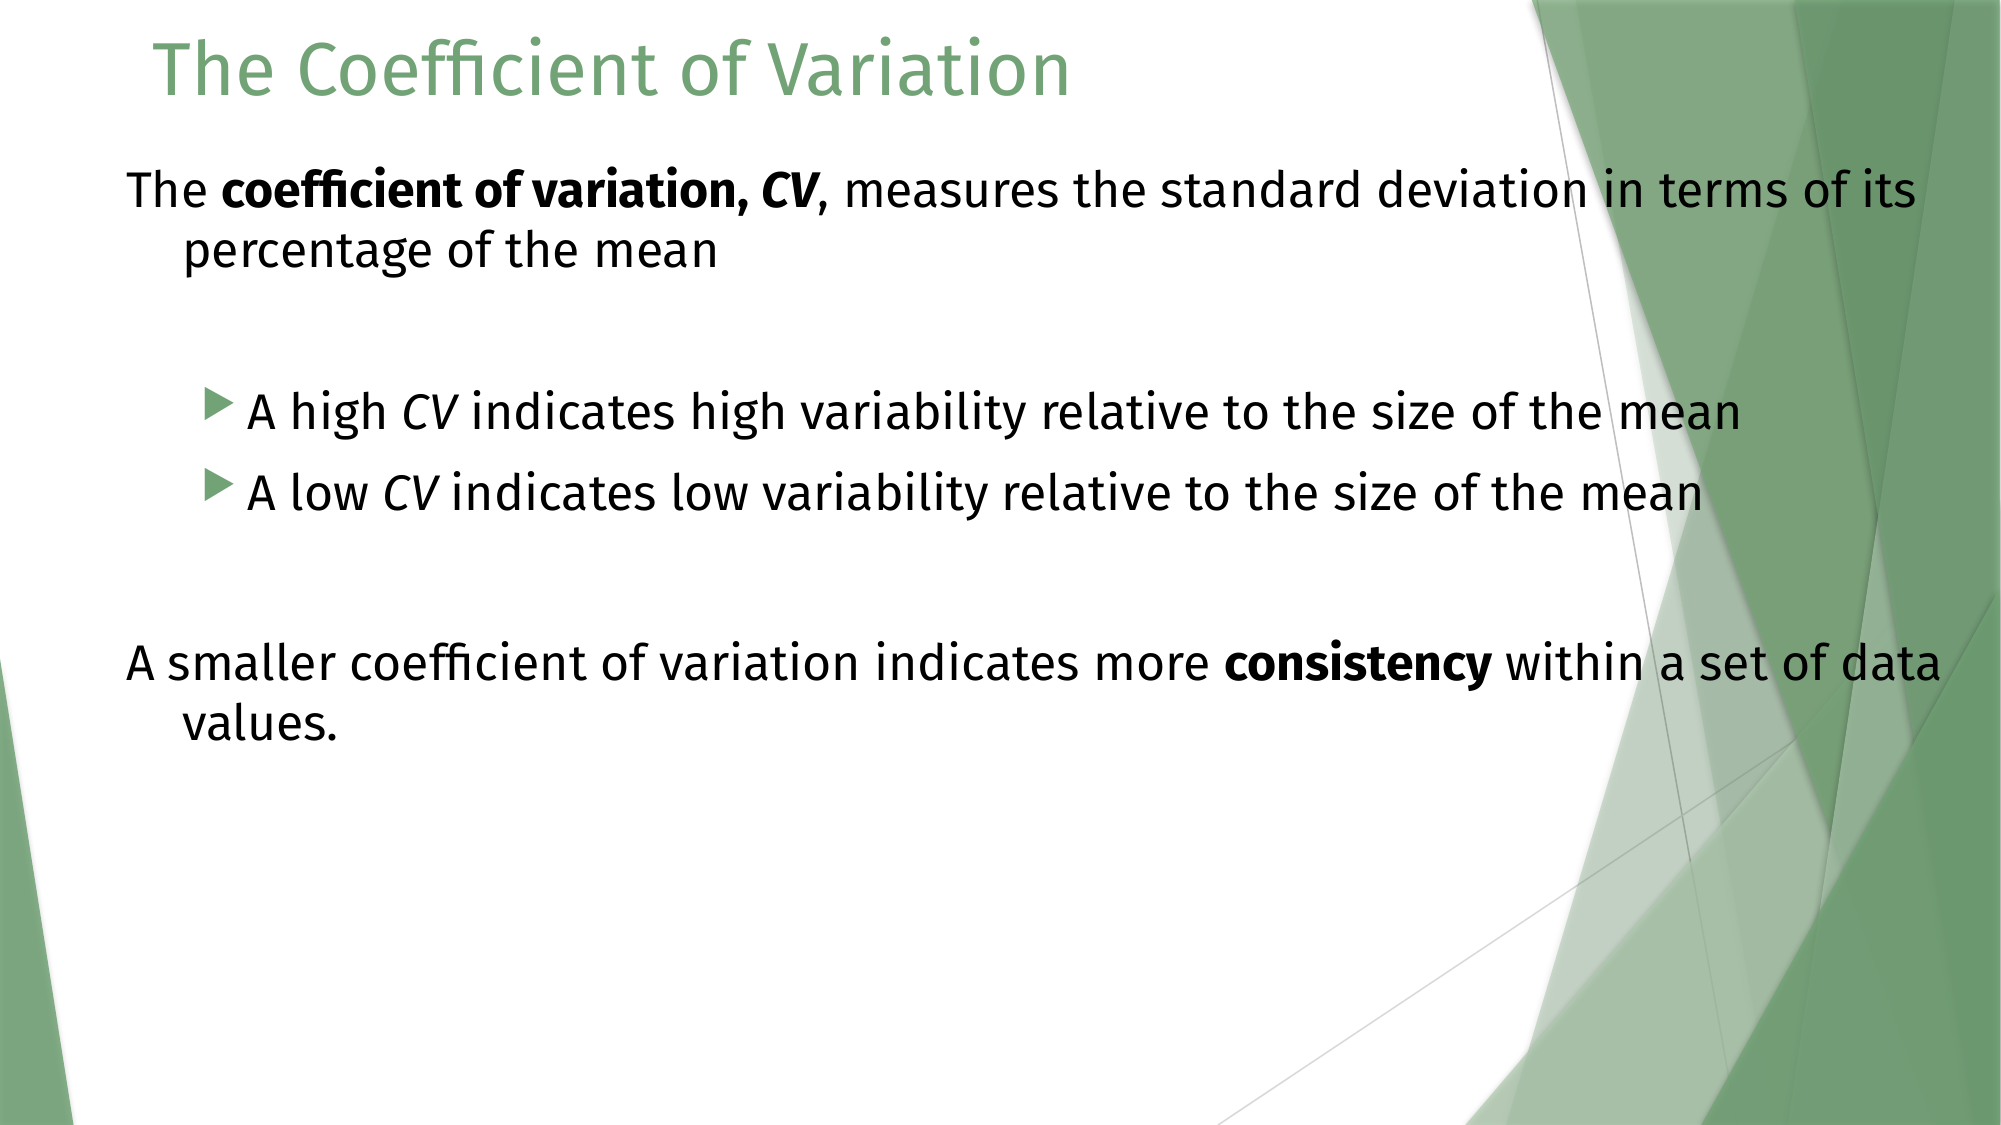

# The Coefficient of Variation
The coefficient of variation, CV, measures the standard deviation in terms of its percentage of the mean

A high CV indicates high variability relative to the size of the mean
A low CV indicates low variability relative to the size of the mean

A smaller coefficient of variation indicates more consistency within a set of data values.